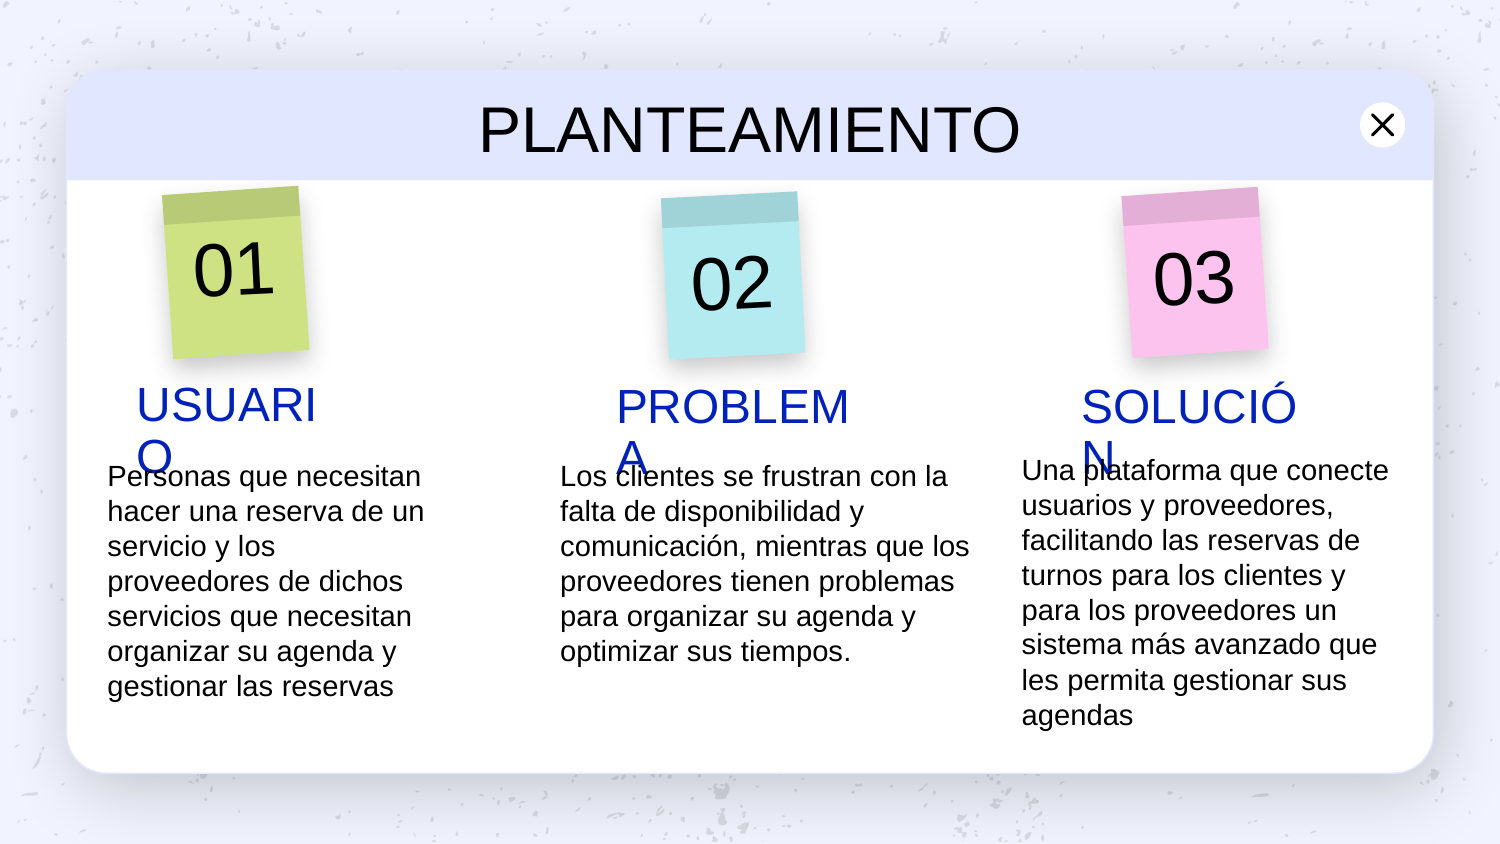

PLANTEAMIENTO

# 01
03
02
USUARIO
PROBLEMA
SOLUCIÓN
Una plataforma que conecte usuarios y proveedores, facilitando las reservas de turnos para los clientes y para los proveedores un sistema más avanzado que les permita gestionar sus agendas
Personas que necesitan hacer una reserva de un servicio y los proveedores de dichos servicios que necesitan organizar su agenda y gestionar las reservas
Los clientes se frustran con la falta de disponibilidad y comunicación, mientras que los proveedores tienen problemas para organizar su agenda y optimizar sus tiempos.